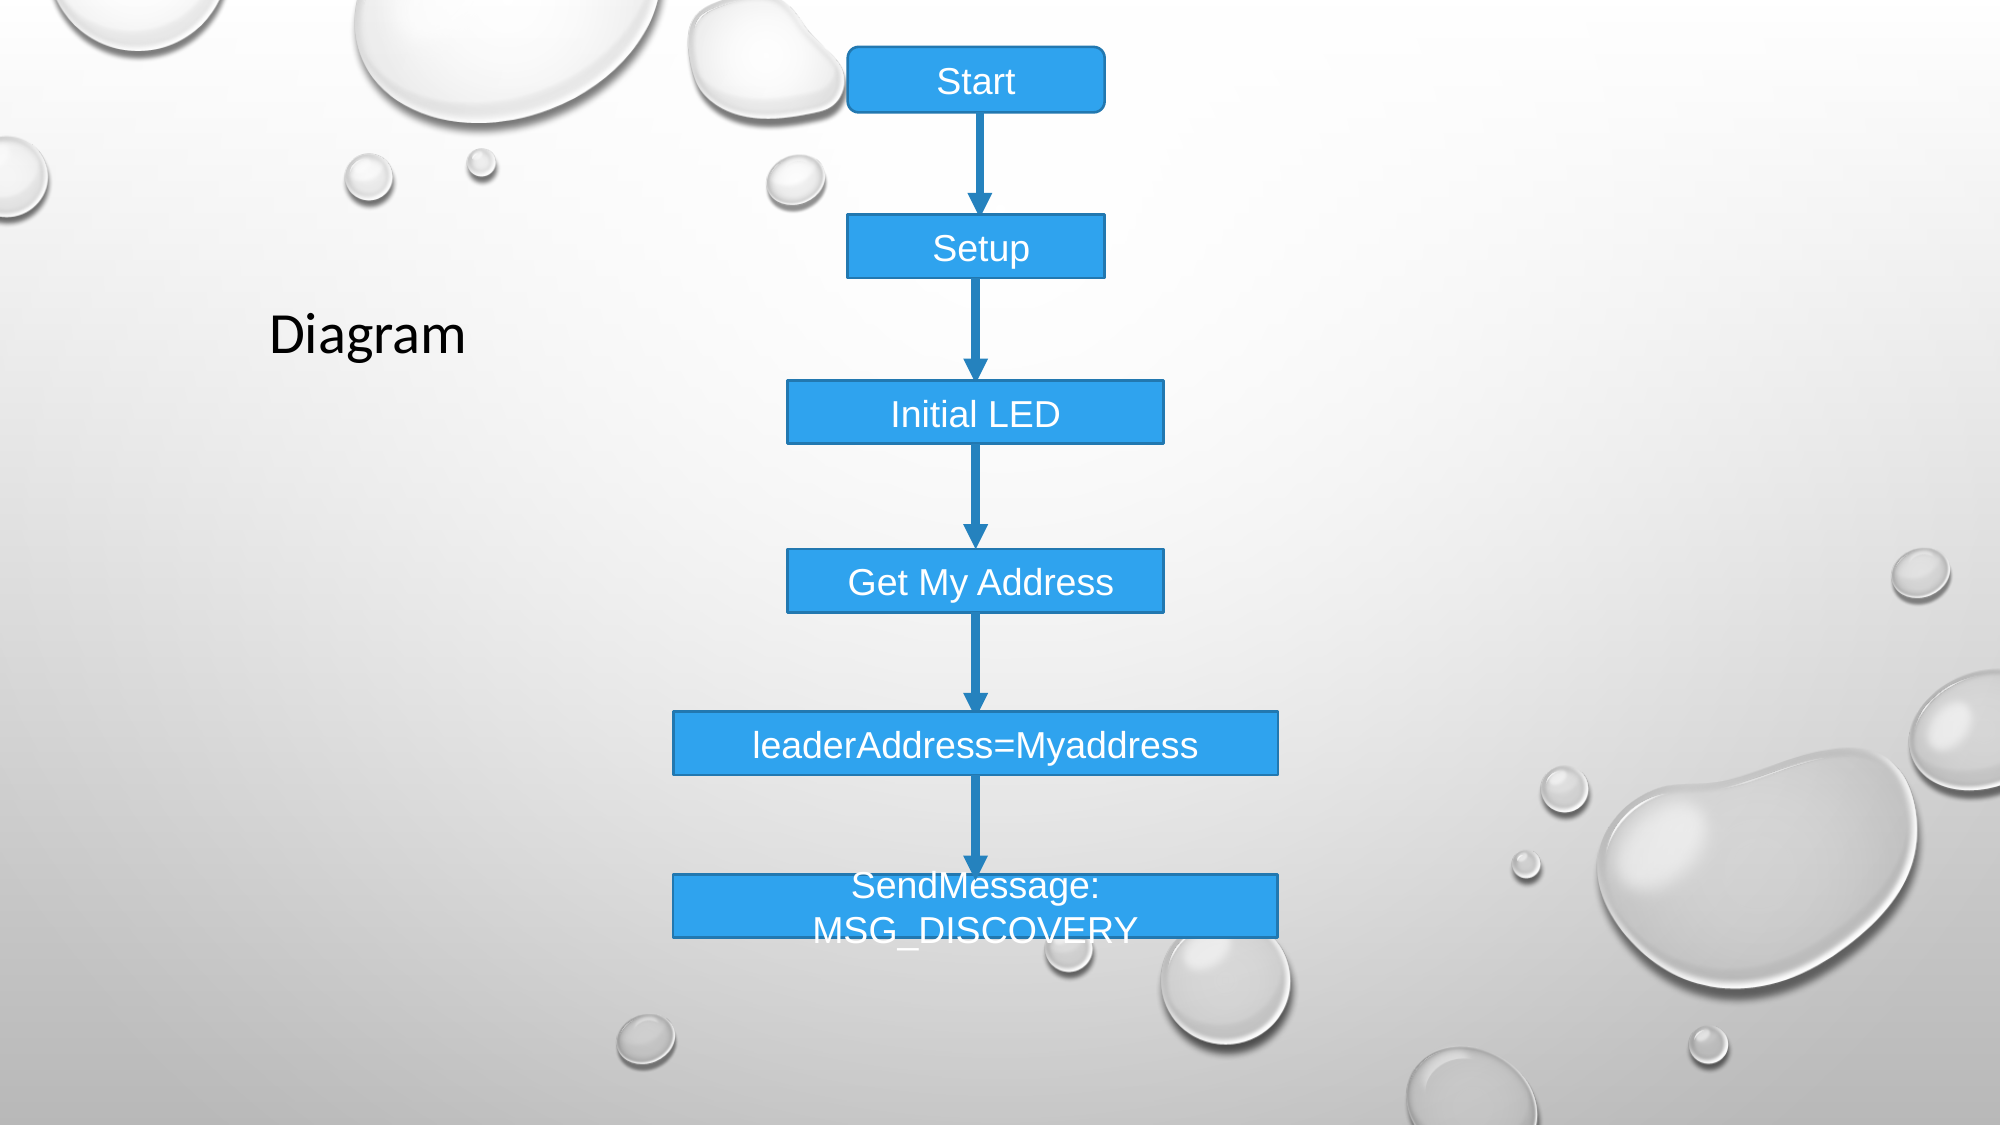

Start
 Setup
Diagram
Initial LED
 Get My Address
leaderAddress=Myaddress
SendMessage: MSG_DISCOVERY